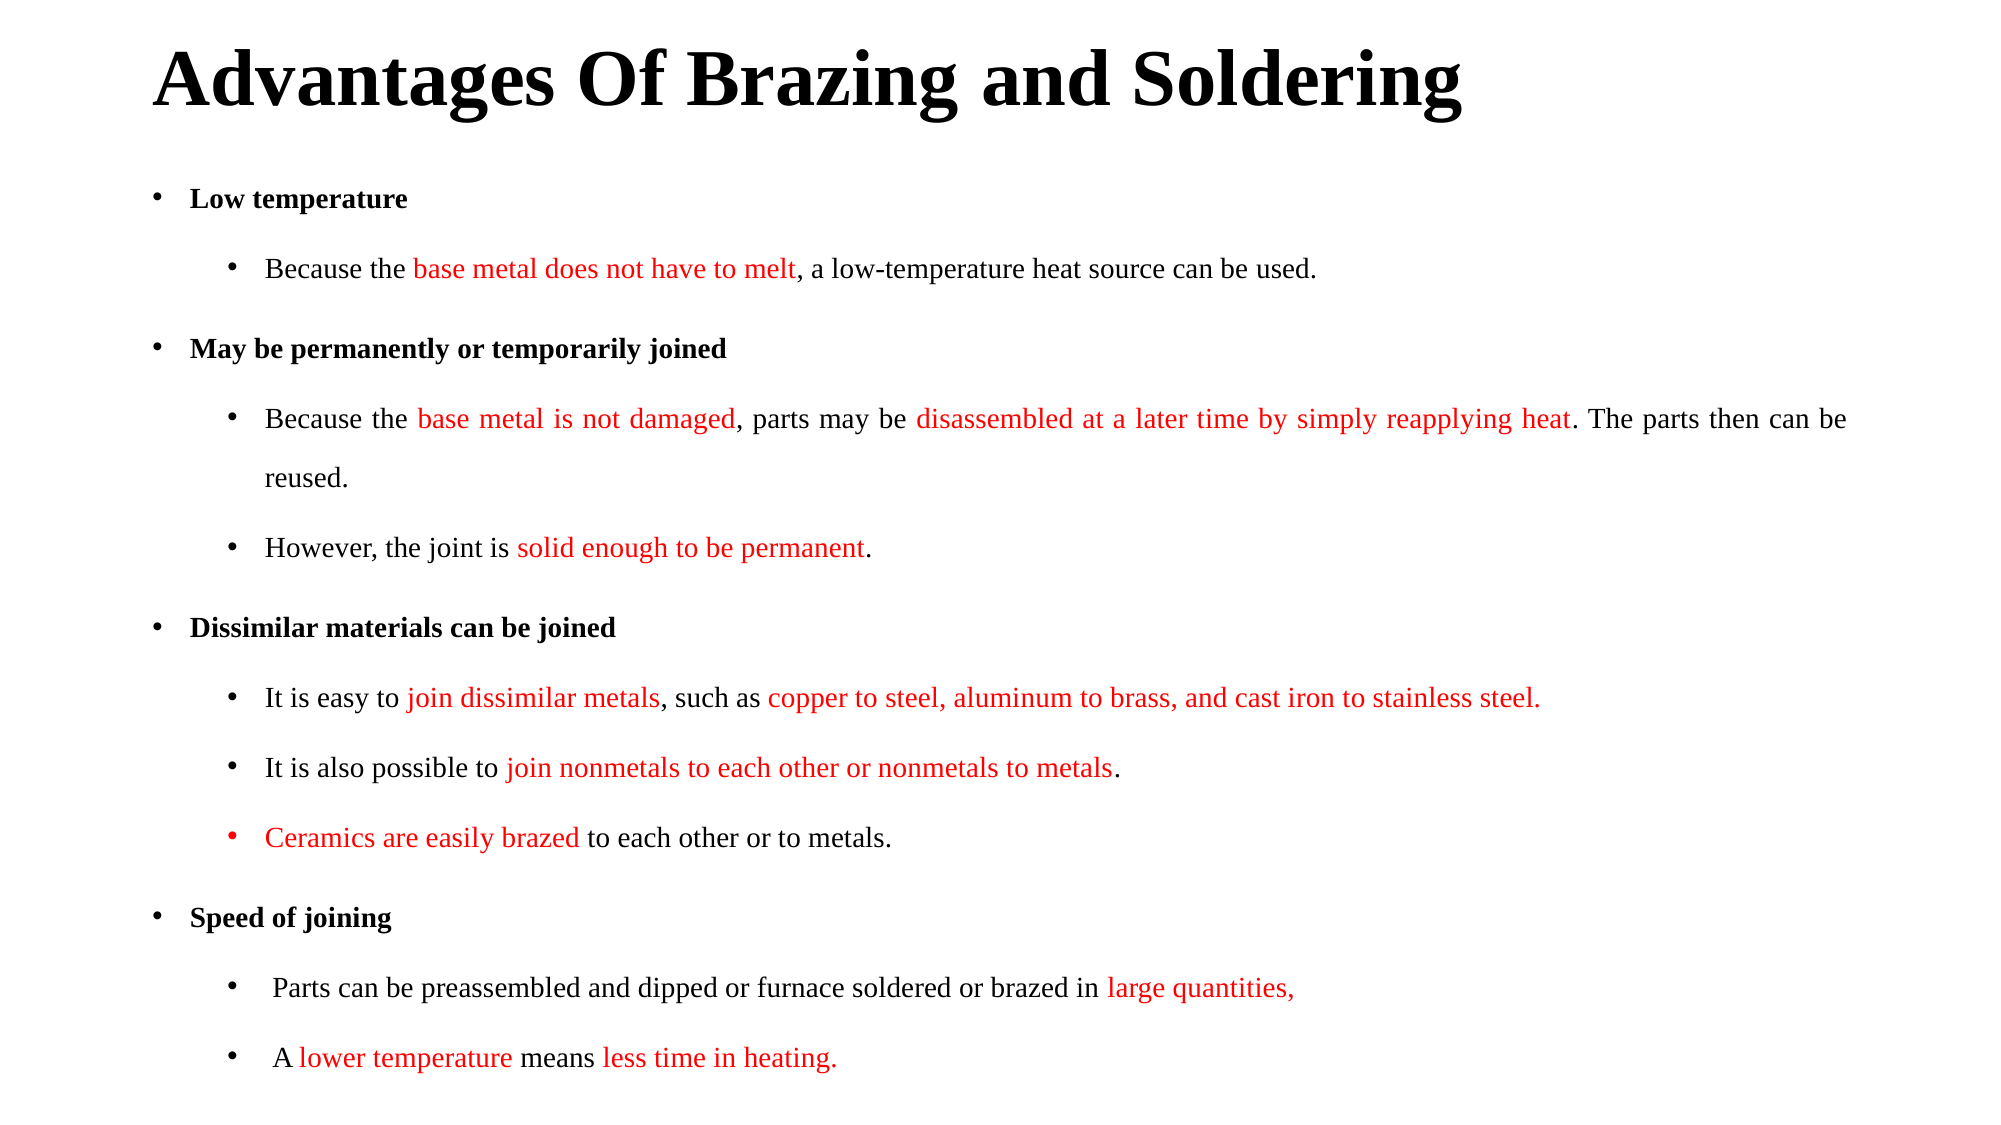

# Advantages Of Brazing and Soldering
Low temperature
Because the base metal does not have to melt, a low-temperature heat source can be used.
May be permanently or temporarily joined
Because the base metal is not damaged, parts may be disassembled at a later time by simply reapplying heat. The parts then can be reused.
However, the joint is solid enough to be permanent.
Dissimilar materials can be joined
It is easy to join dissimilar metals, such as copper to steel, aluminum to brass, and cast iron to stainless steel.
It is also possible to join nonmetals to each other or nonmetals to metals.
Ceramics are easily brazed to each other or to metals.
Speed of joining
 Parts can be preassembled and dipped or furnace soldered or brazed in large quantities,
 A lower temperature means less time in heating.